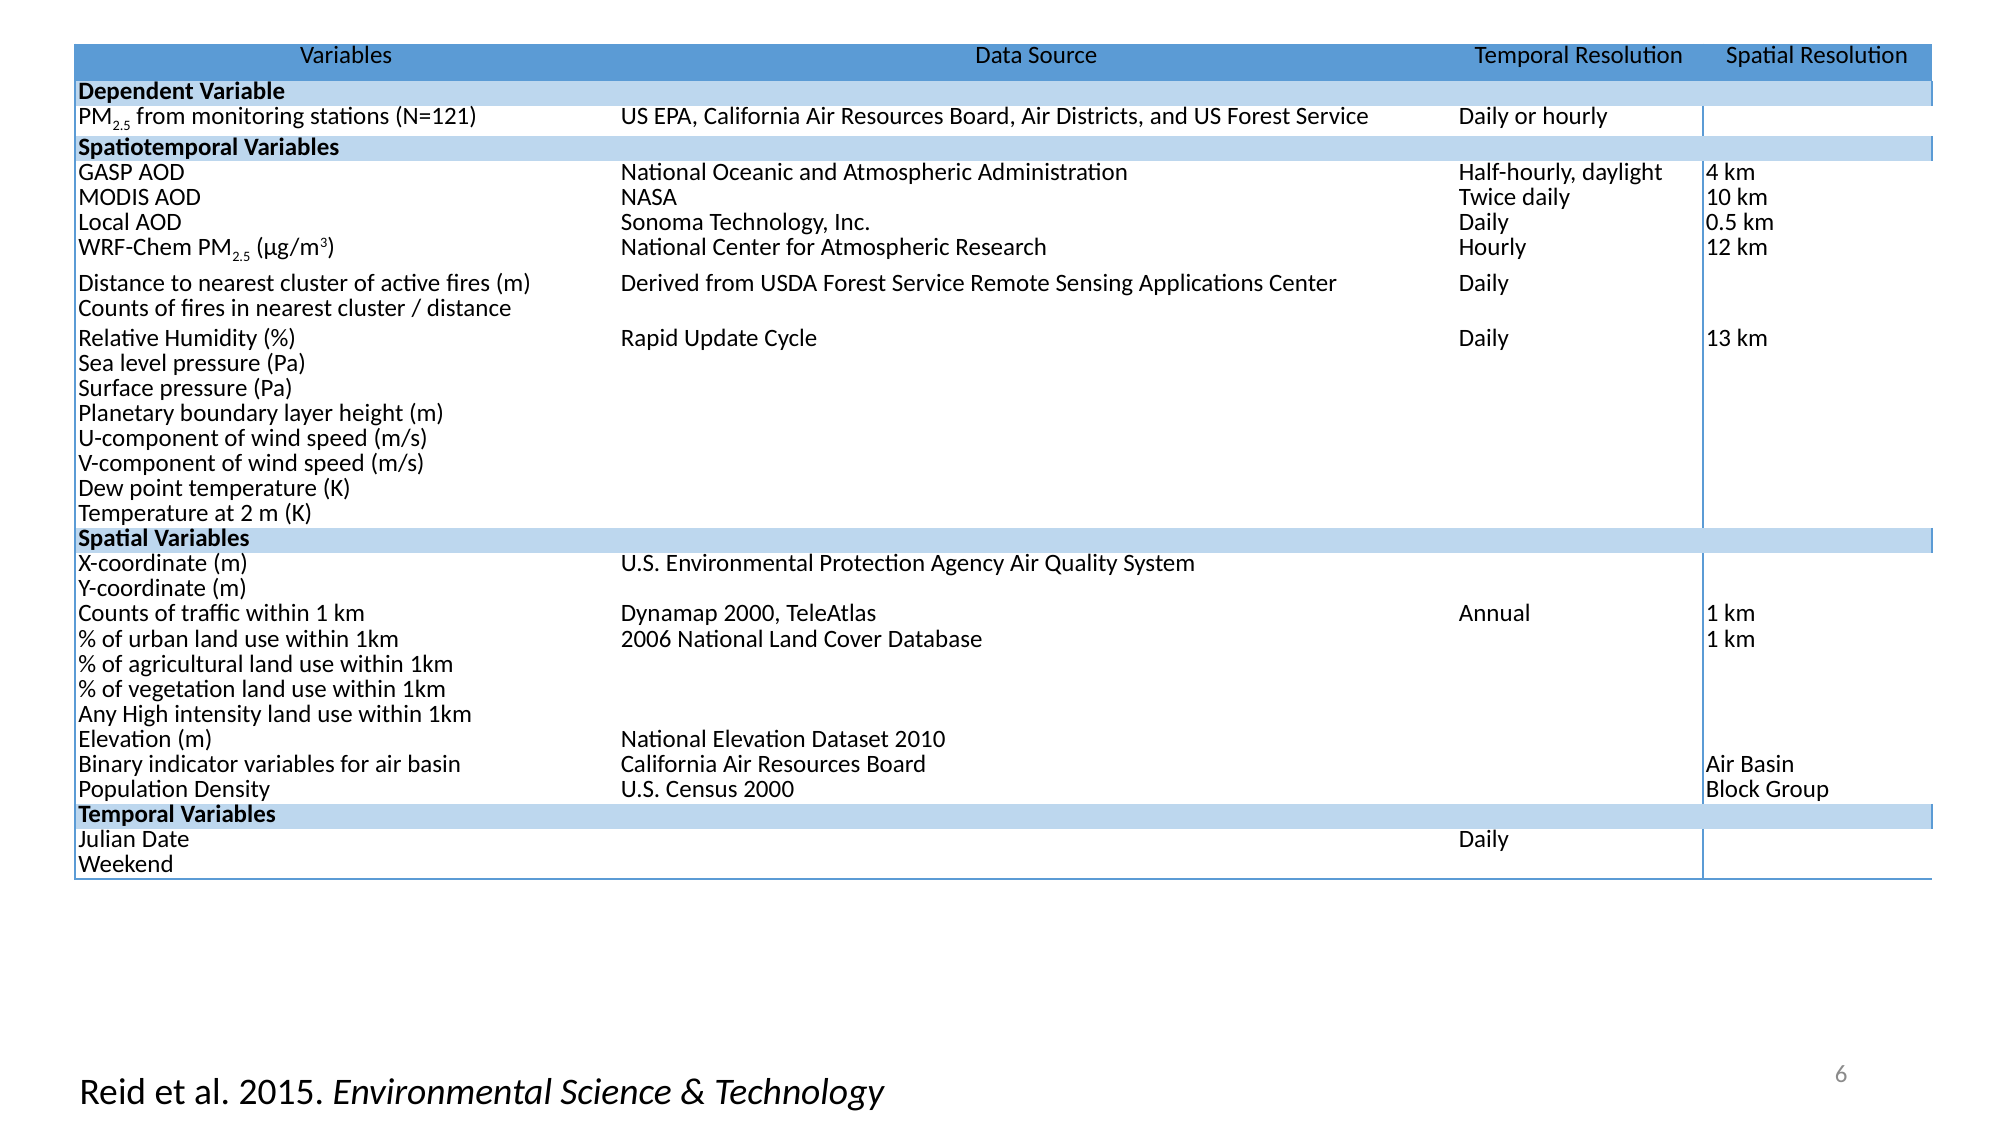

| Variables | Data Source |  | Temporal Resolution | Spatial Resolution |
| --- | --- | --- | --- | --- |
| Dependent Variable |  |  |  |  |
| PM2.5 from monitoring stations (N=121) | US EPA, California Air Resources Board, Air Districts, and US Forest Service |  | Daily or hourly |  |
| Spatiotemporal Variables |  |  |  |  |
| GASP AOD | National Oceanic and Atmospheric Administration |  | Half-hourly, daylight | 4 km |
| MODIS AOD | NASA |  | Twice daily | 10 km |
| Local AOD | Sonoma Technology, Inc. |  | Daily | 0.5 km |
| WRF-Chem PM2.5 (µg/m3) | National Center for Atmospheric Research |  | Hourly | 12 km |
| Distance to nearest cluster of active fires (m) Counts of fires in nearest cluster / distance | Derived from USDA Forest Service Remote Sensing Applications Center |  | Daily |  |
| Relative Humidity (%) Sea level pressure (Pa) Surface pressure (Pa) Planetary boundary layer height (m) U-component of wind speed (m/s) V-component of wind speed (m/s) Dew point temperature (K) Temperature at 2 m (K) | Rapid Update Cycle |  | Daily | 13 km |
| Spatial Variables |  |  |  |  |
| X-coordinate (m) Y-coordinate (m) | U.S. Environmental Protection Agency Air Quality System |  |  |  |
| Counts of traffic within 1 km | Dynamap 2000, TeleAtlas |  | Annual | 1 km |
| % of urban land use within 1km % of agricultural land use within 1km % of vegetation land use within 1km Any High intensity land use within 1km | 2006 National Land Cover Database |  |  | 1 km |
| Elevation (m) | National Elevation Dataset 2010 |  |  |  |
| Binary indicator variables for air basin | California Air Resources Board |  |  | Air Basin |
| Population Density | U.S. Census 2000 |  |  | Block Group |
| Temporal Variables |  |  |  |  |
| Julian Date Weekend |  |  | Daily |  |
6
Reid et al. 2015. Environmental Science & Technology